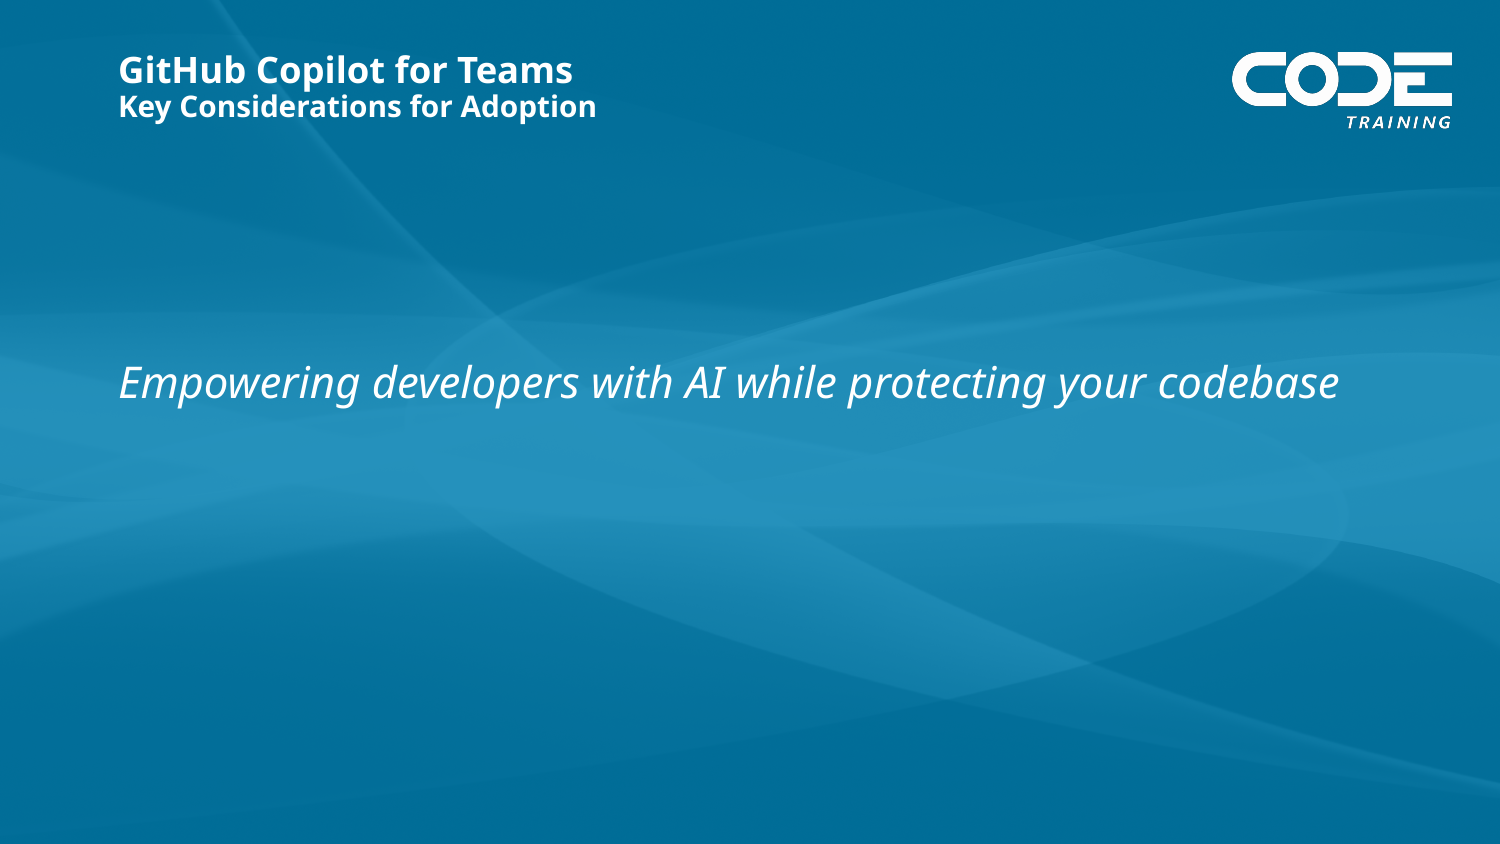

# GitHub Copilot for Teams Key Considerations for Adoption
Empowering developers with AI while protecting your codebase